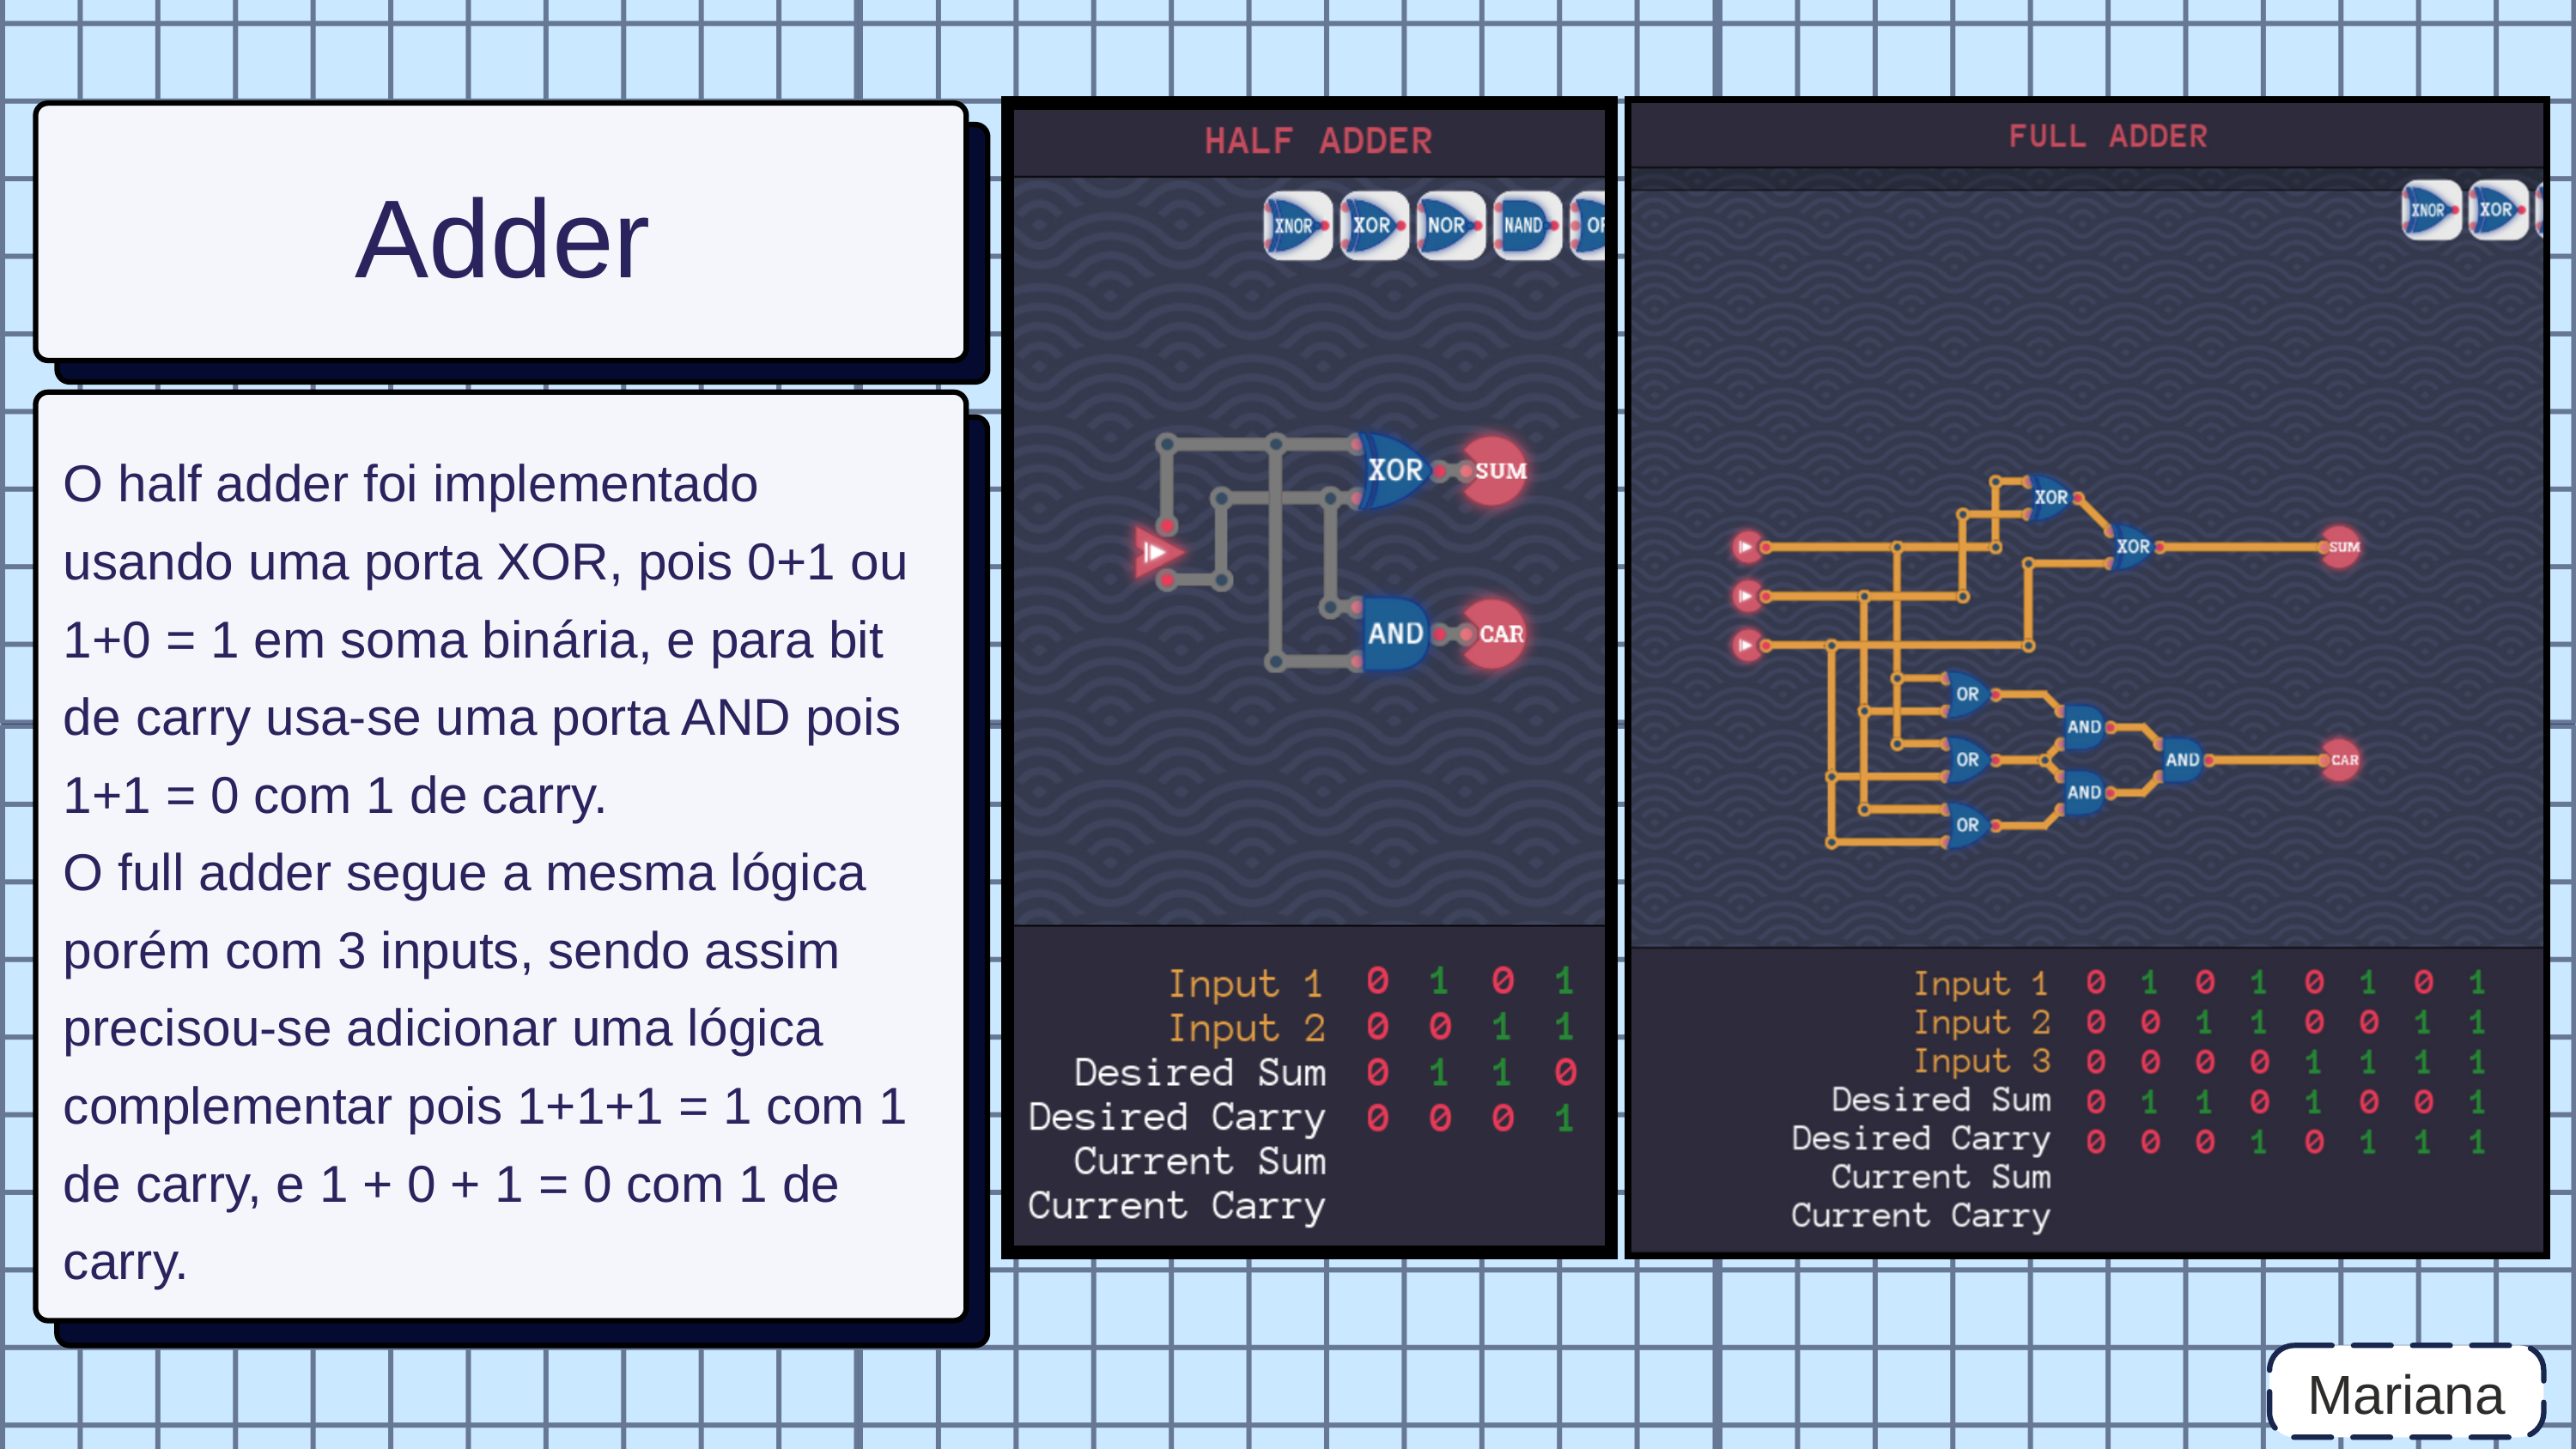

Adder

O half adder foi implementado usando uma porta XOR, pois 0+1 ou 1+0 = 1 em soma binária, e para bit de carry usa-se uma porta AND pois 1+1 = 0 com 1 de carry.
O full adder segue a mesma lógica porém com 3 inputs, sendo assim precisou-se adicionar uma lógica complementar pois 1+1+1 = 1 com 1 de carry, e 1 + 0 + 1 = 0 com 1 de carry.

Mariana